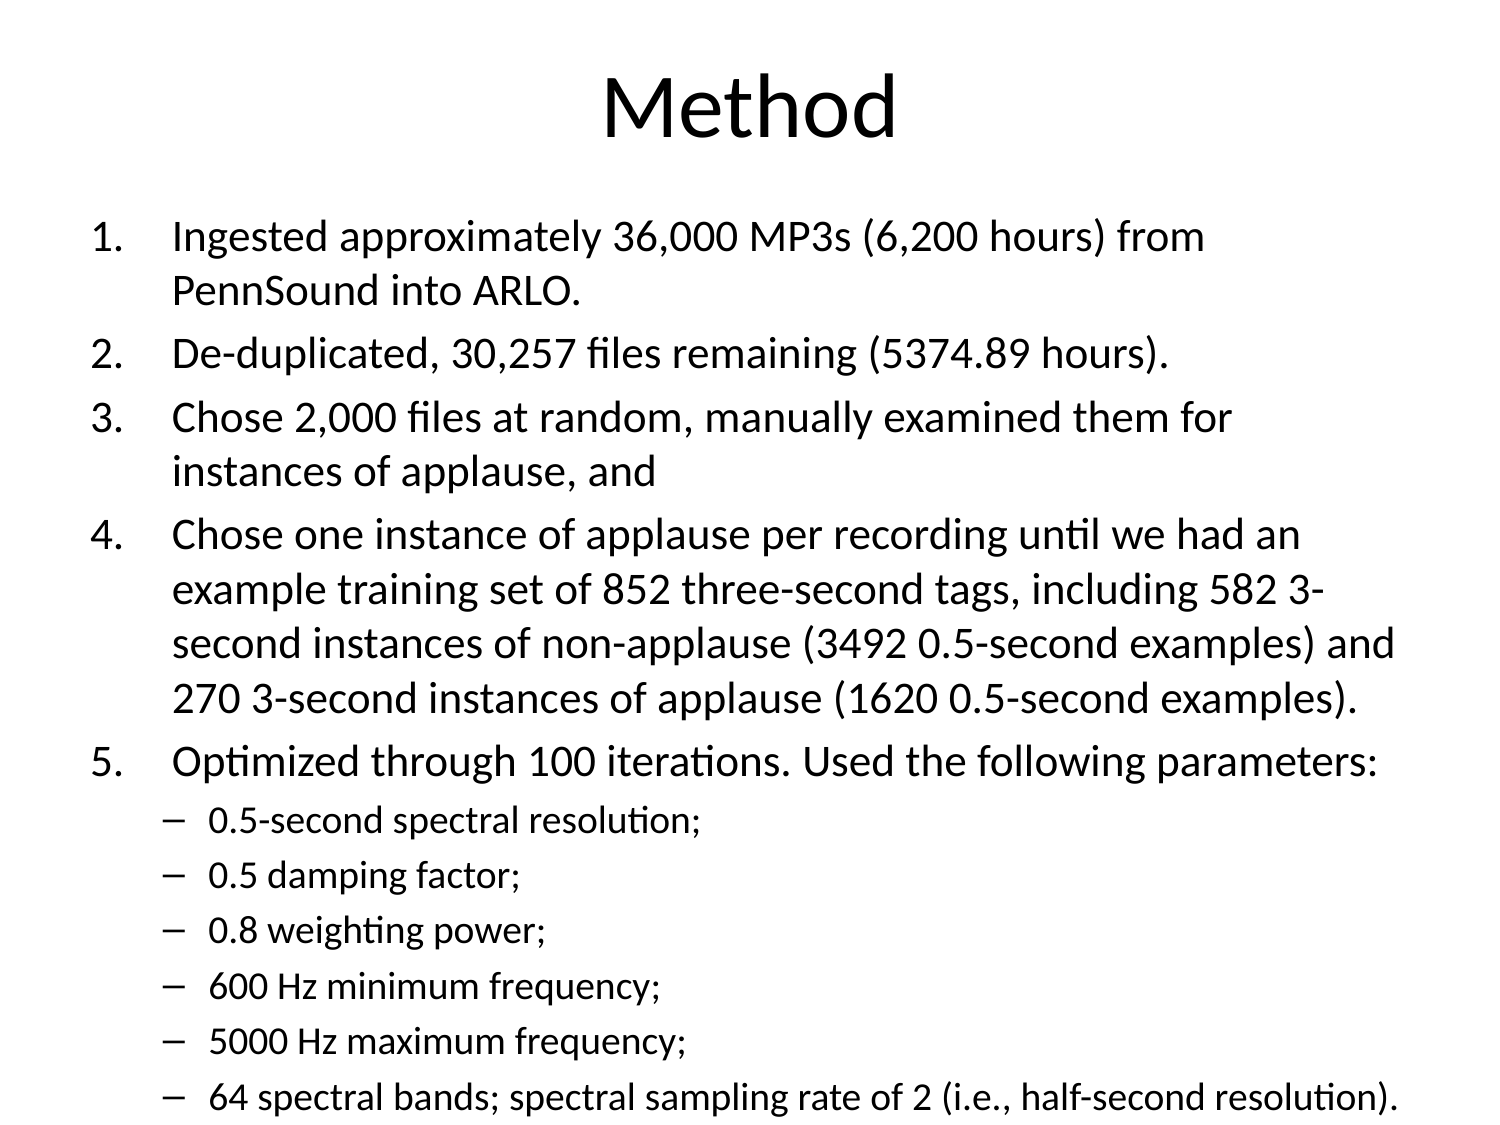

# Method
Ingested approximately 36,000 MP3s (6,200 hours) from PennSound into ARLO.
De-duplicated, 30,257 files remaining (5374.89 hours).
Chose 2,000 files at random, manually examined them for instances of applause, and
Chose one instance of applause per recording until we had an example training set of 852 three-second tags, including 582 3-second instances of non-applause (3492 0.5-second examples) and 270 3-second instances of applause (1620 0.5-second examples).
Optimized through 100 iterations. Used the following parameters:
0.5-second spectral resolution;
0.5 damping factor;
0.8 weighting power;
600 Hz minimum frequency;
5000 Hz maximum frequency;
64 spectral bands; spectral sampling rate of 2 (i.e., half-second resolution).